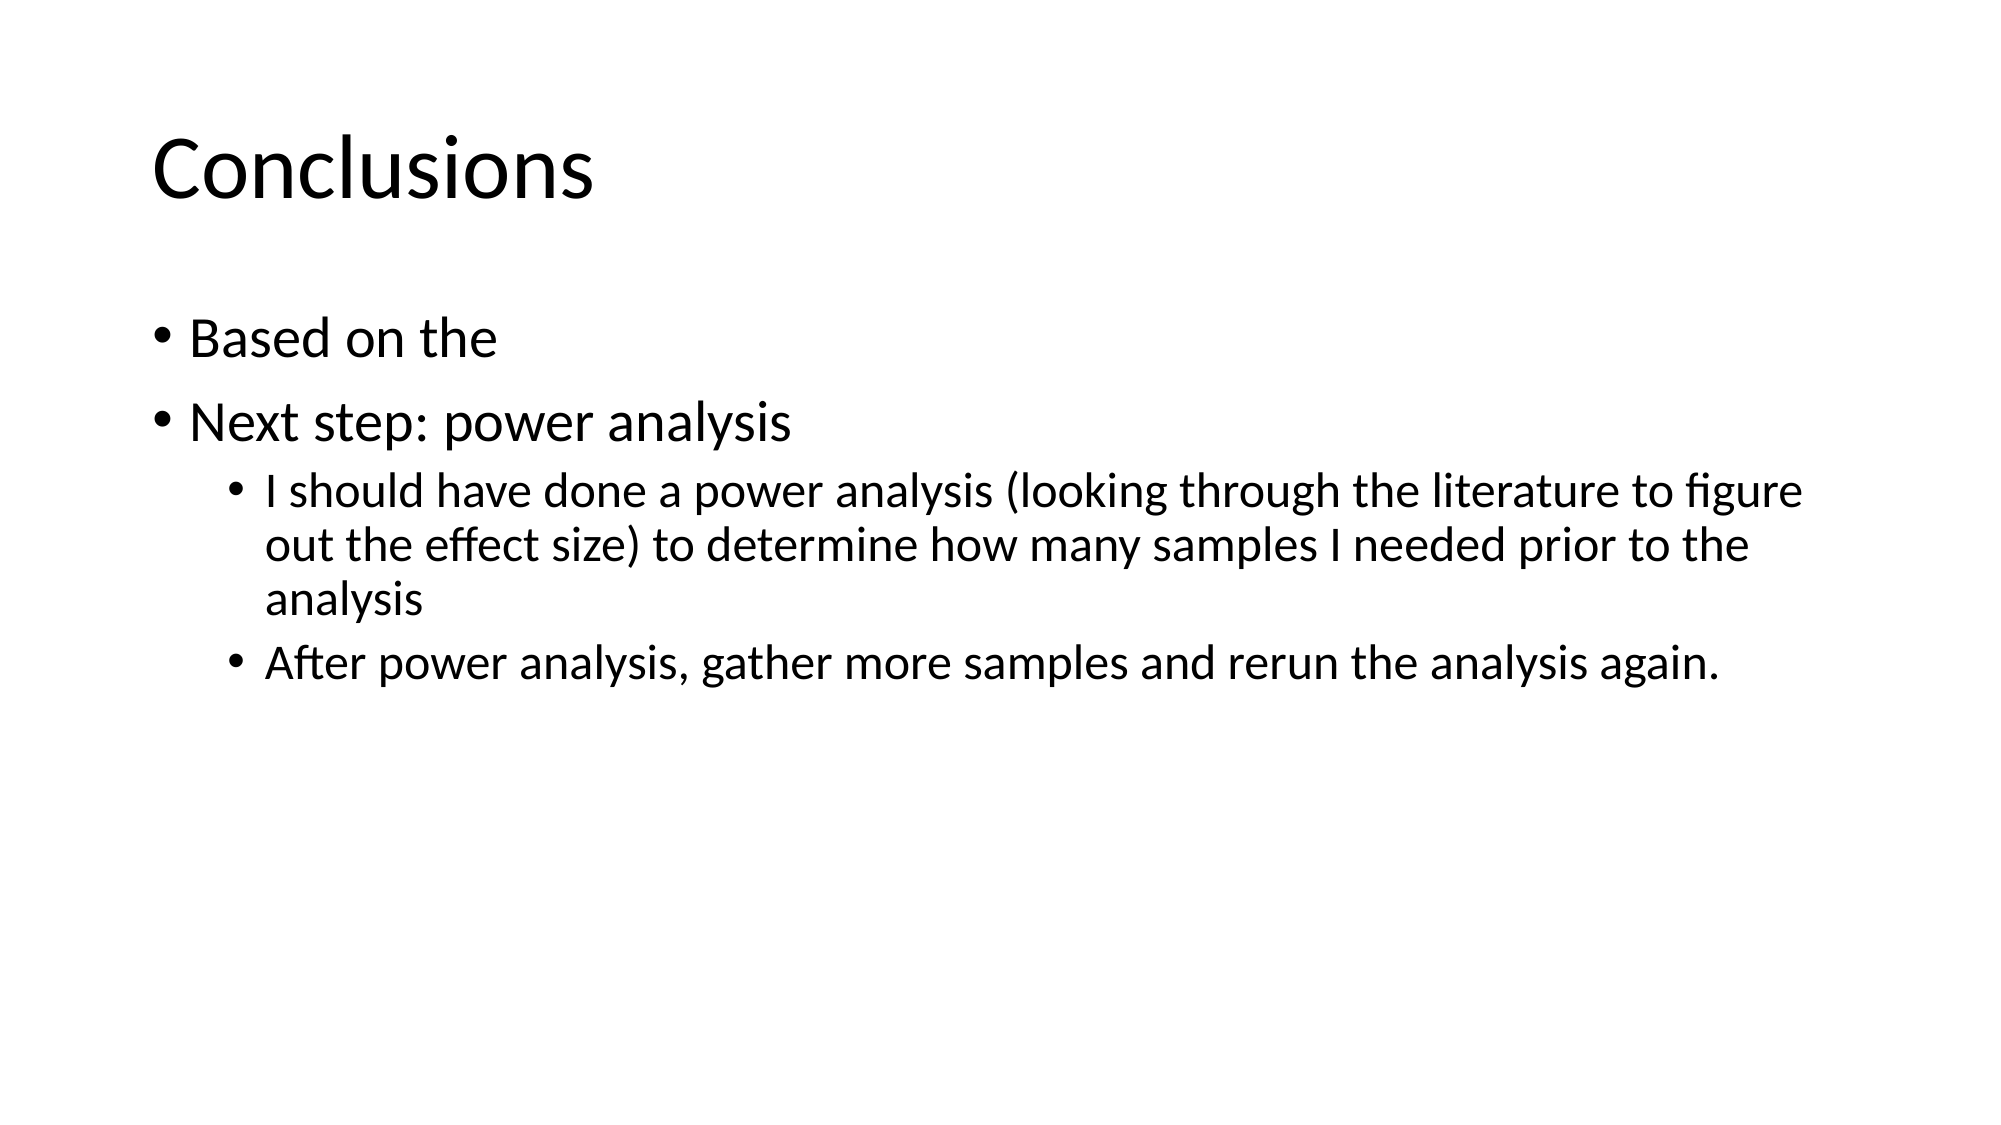

# Conclusions
Based on the
Next step: power analysis
I should have done a power analysis (looking through the literature to figure out the effect size) to determine how many samples I needed prior to the analysis
After power analysis, gather more samples and rerun the analysis again.